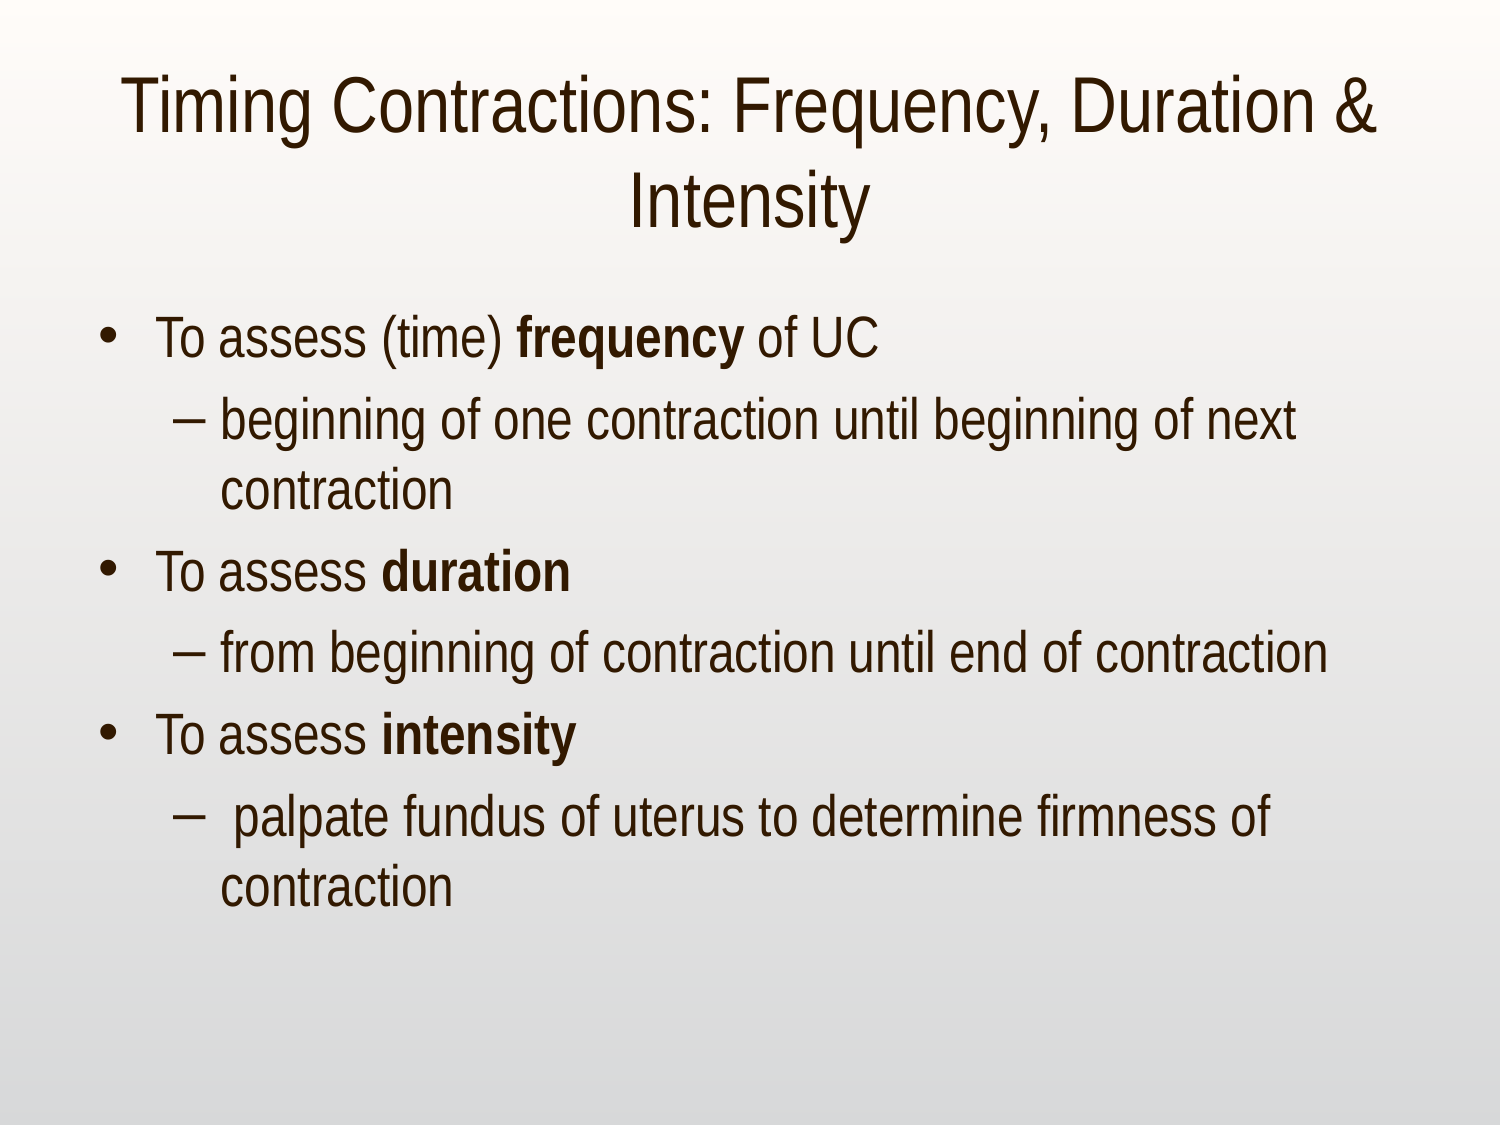

# Timing Contractions: Frequency, Duration & Intensity
To assess (time) frequency of UC
beginning of one contraction until beginning of next contraction
To assess duration
from beginning of contraction until end of contraction
To assess intensity
 palpate fundus of uterus to determine firmness of contraction